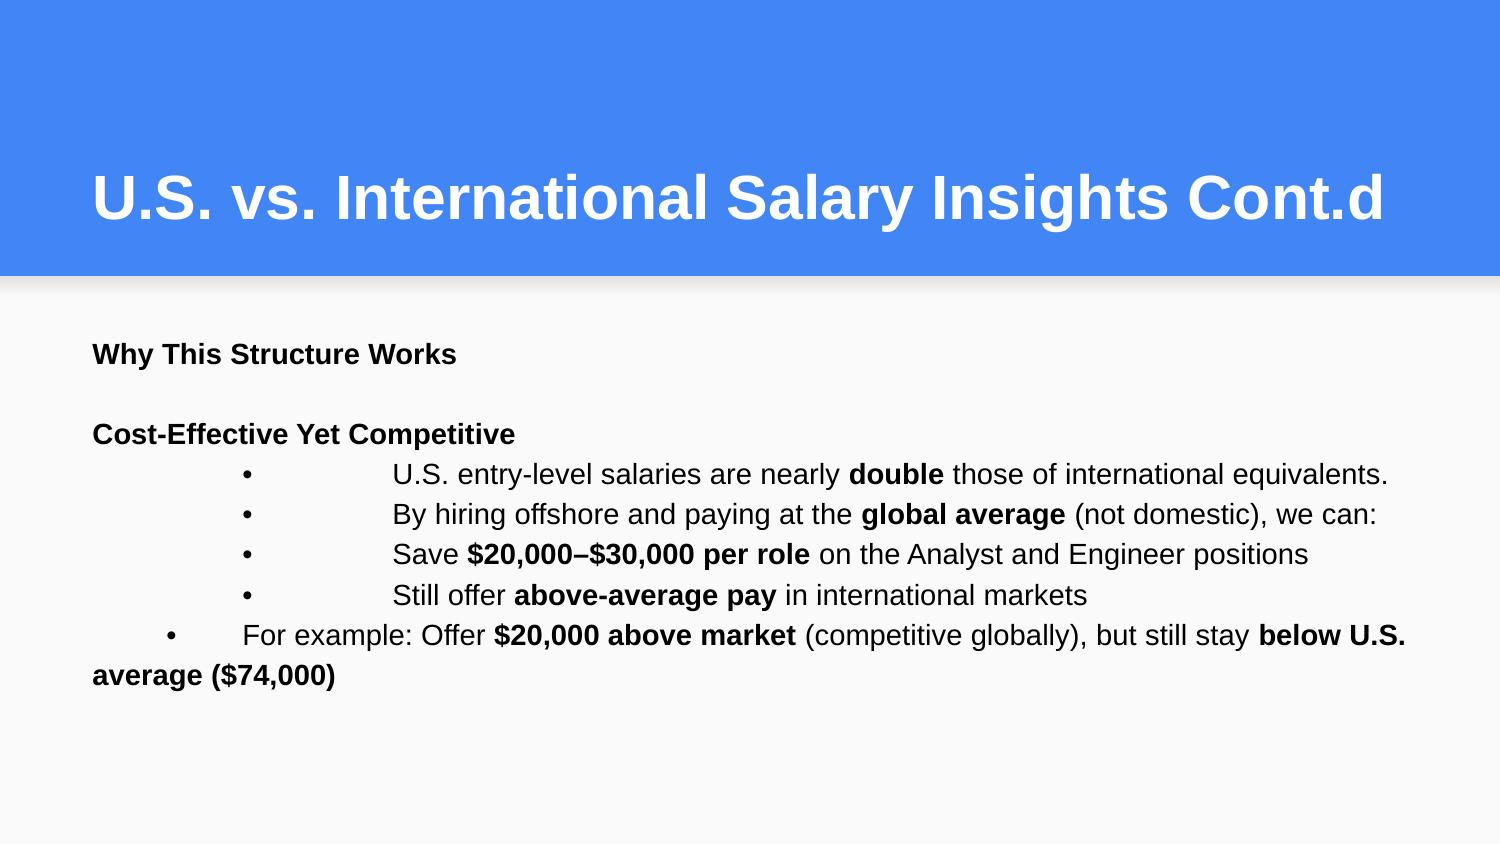

# U.S. vs. International Salary Insights Cont.d
Why This Structure Works

Cost-Effective Yet Competitive
	•	U.S. entry-level salaries are nearly double those of international equivalents.
	•	By hiring offshore and paying at the global average (not domestic), we can:
	•	Save $20,000–$30,000 per role on the Analyst and Engineer positions
	•	Still offer above-average pay in international markets
         •	For example: Offer $20,000 above market (competitive globally), but still stay below U.S. average ($74,000)